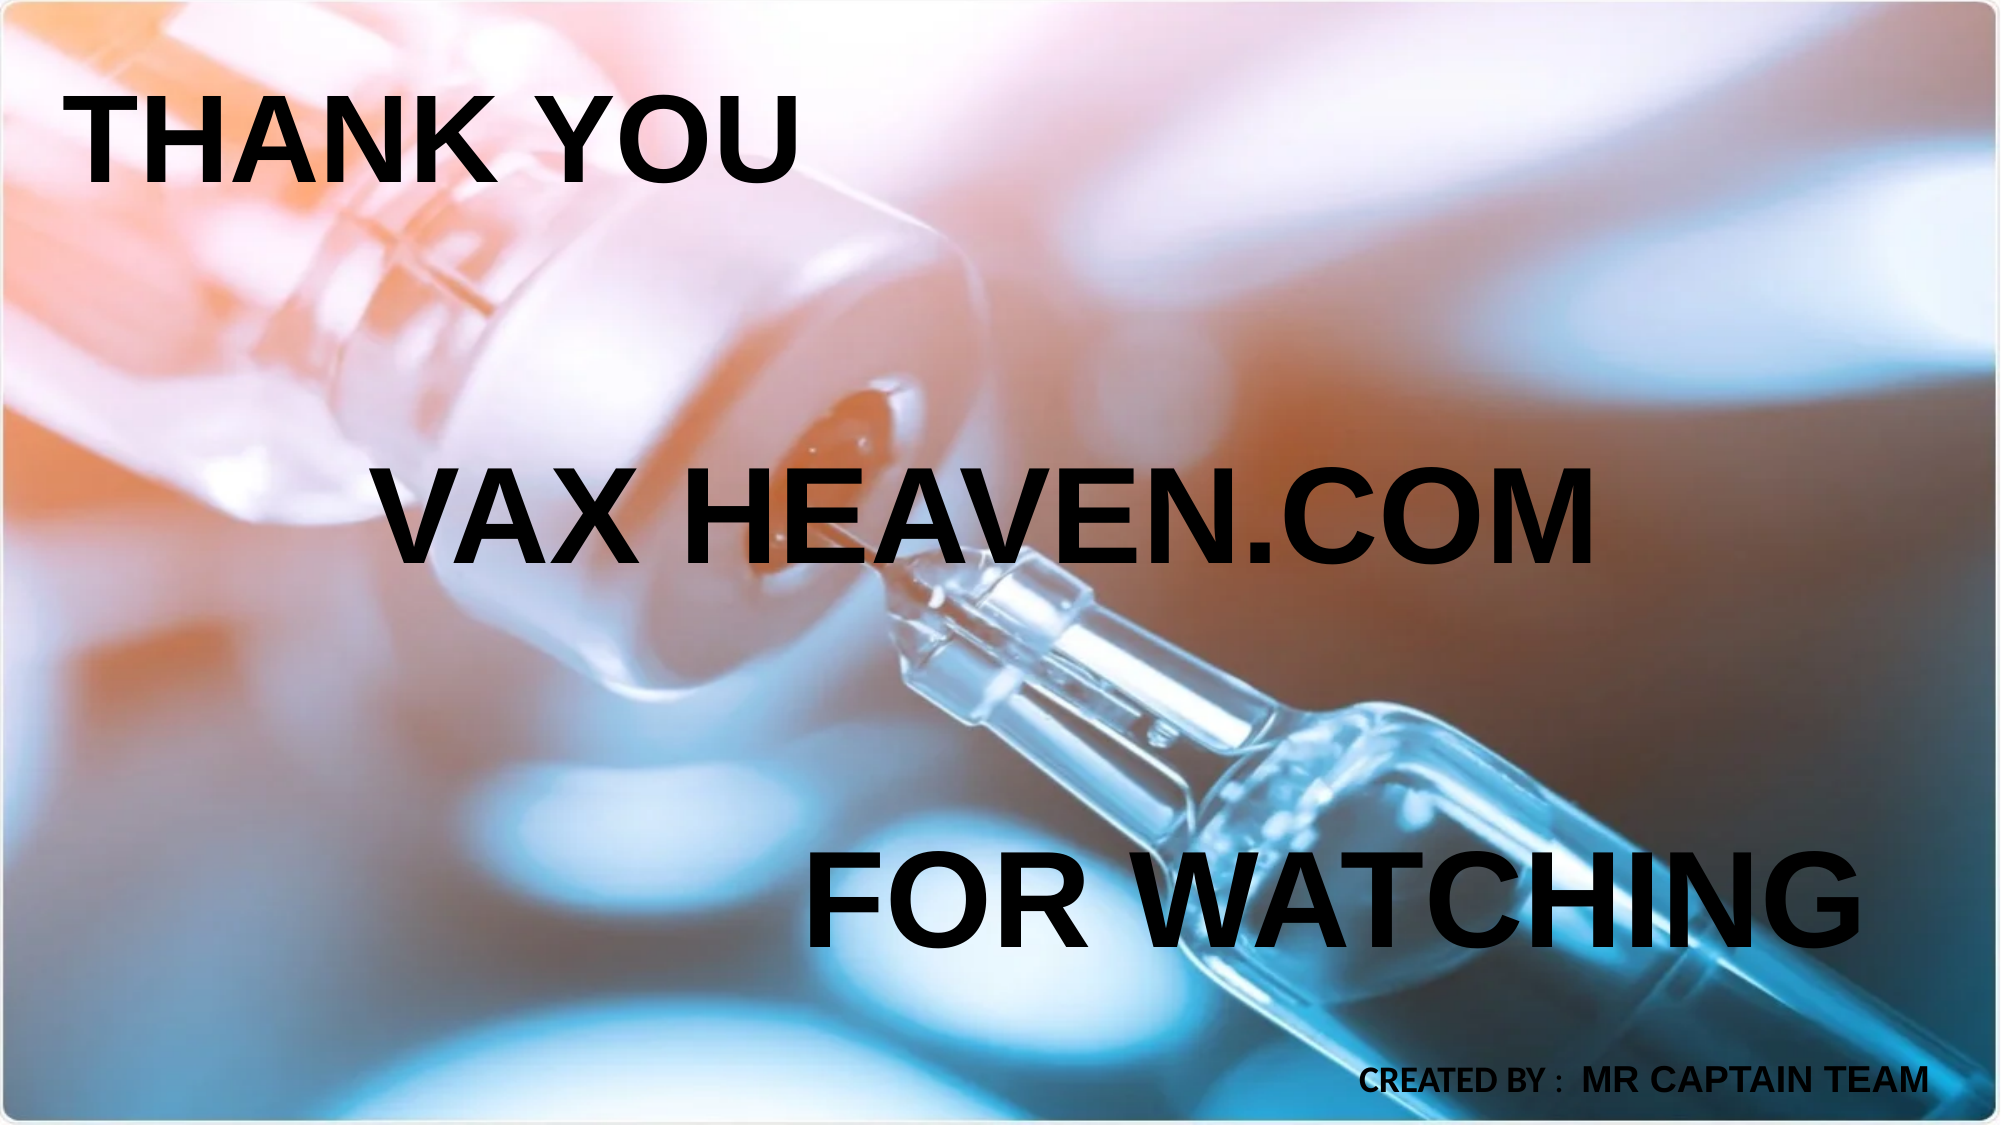

THANK YOU
VAX HEAVEN.COM
FOR WATCHING
CREATED BY :  MR CAPTAIN TEAM